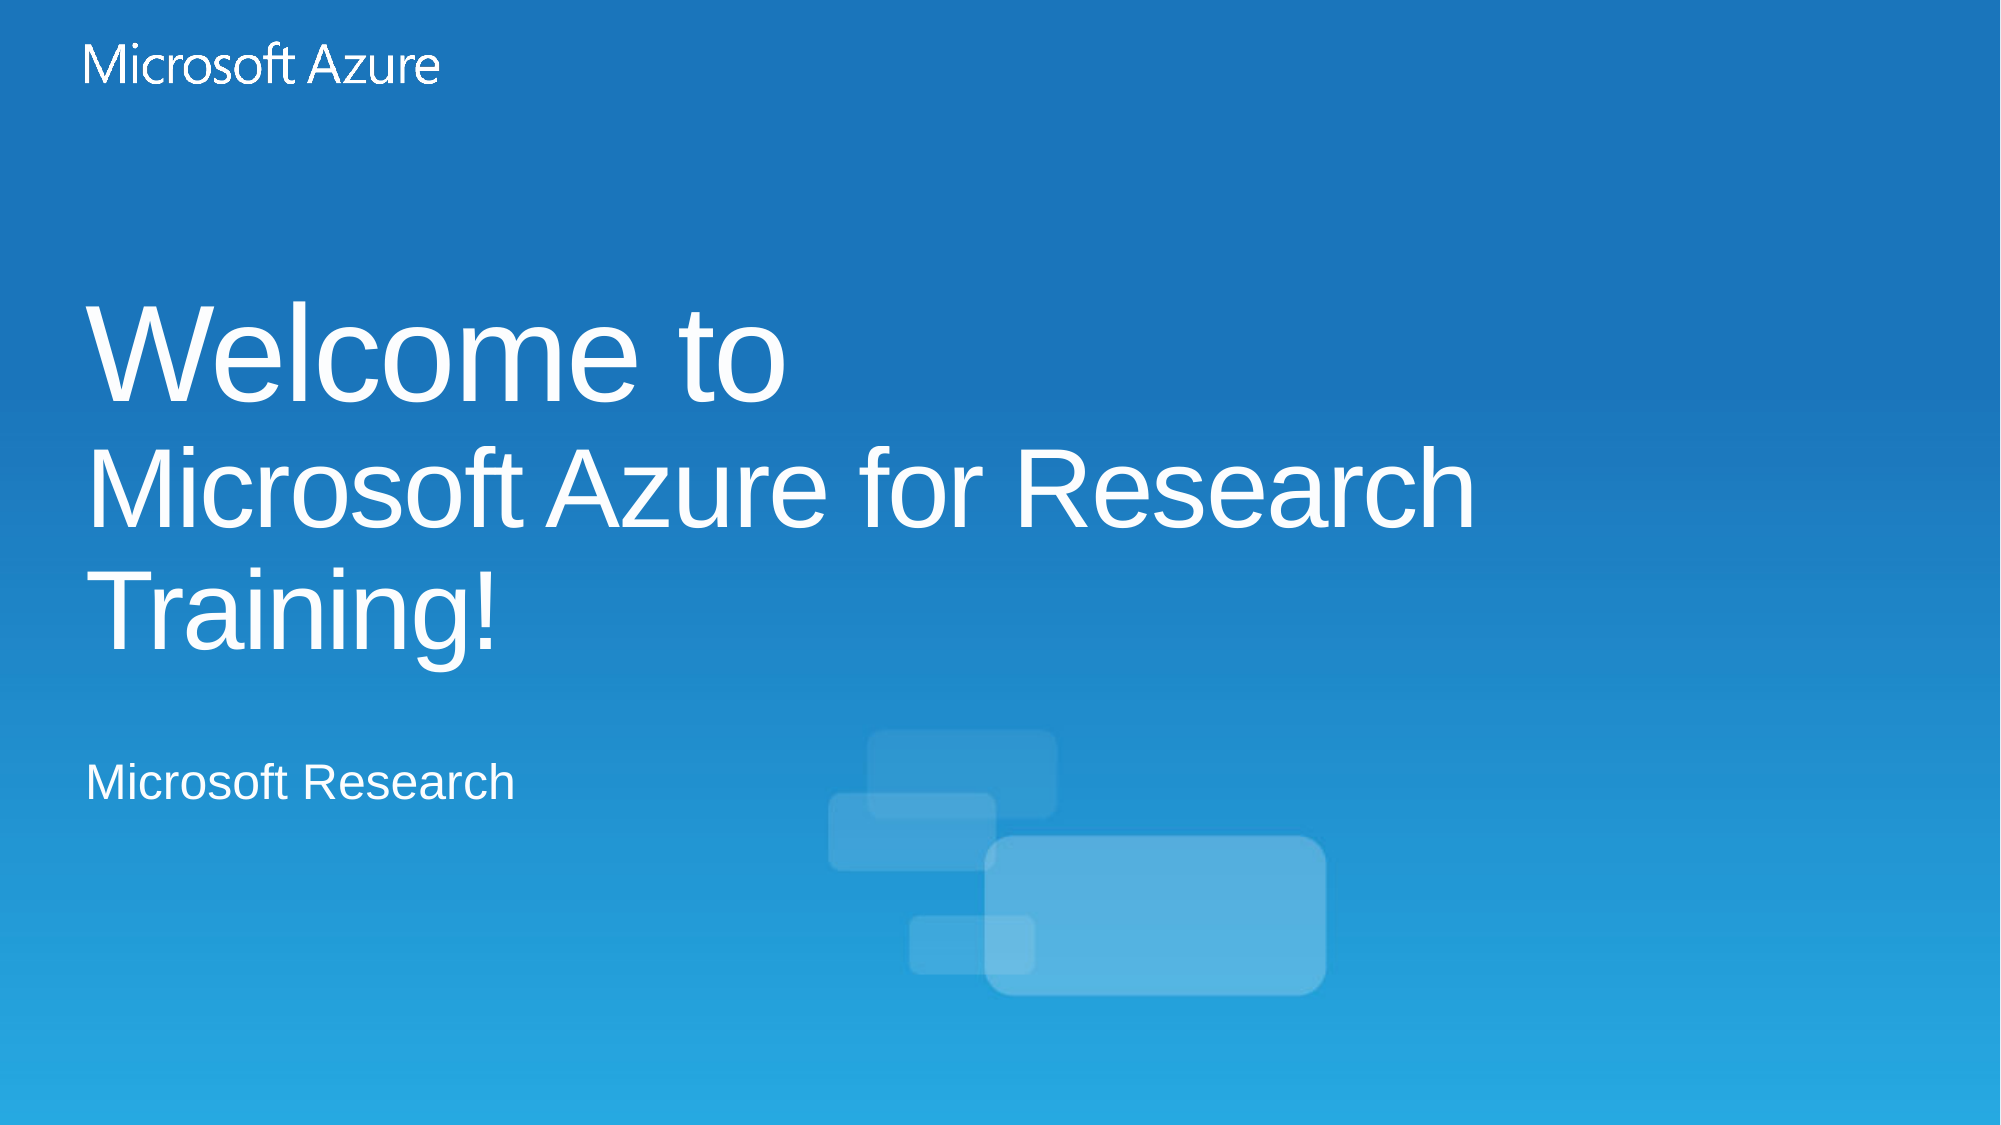

# Welcome to Microsoft Azure for Research Training!
Microsoft Research